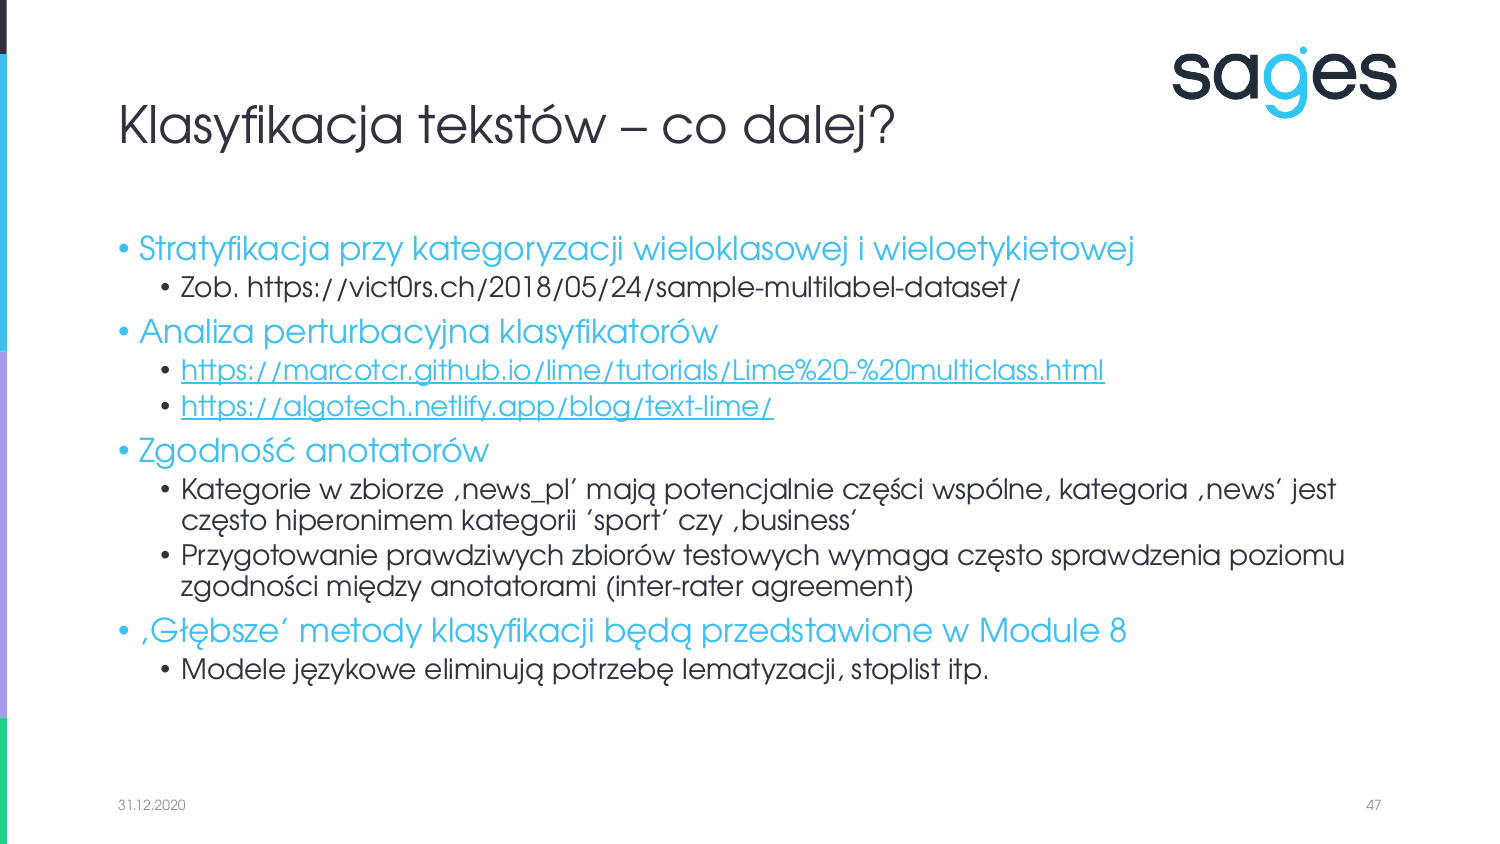

# Klasyfikacja tekstów – co dalej?
Stratyfikacja przy kategoryzacji wieloklasowej i wieloetykietowej
Zob. https://vict0rs.ch/2018/05/24/sample-multilabel-dataset/
Analiza perturbacyjna klasyfikatorów
https://marcotcr.github.io/lime/tutorials/Lime%20-%20multiclass.html
https://algotech.netlify.app/blog/text-lime/
Zgodność anotatorów
Kategorie w zbiorze ‚news_pl’ mają potencjalnie części wspólne, kategoria ‚news’ jest często hiperonimem kategorii ’sport’ czy ‚business’
Przygotowanie prawdziwych zbiorów testowych wymaga często sprawdzenia poziomu zgodności między anotatorami (inter-rater agreement)
‚Głębsze’ metody klasyfikacji będą przedstawione w Module 8
Modele językowe eliminują potrzebę lematyzacji, stoplist itp.
31.12.2020
47